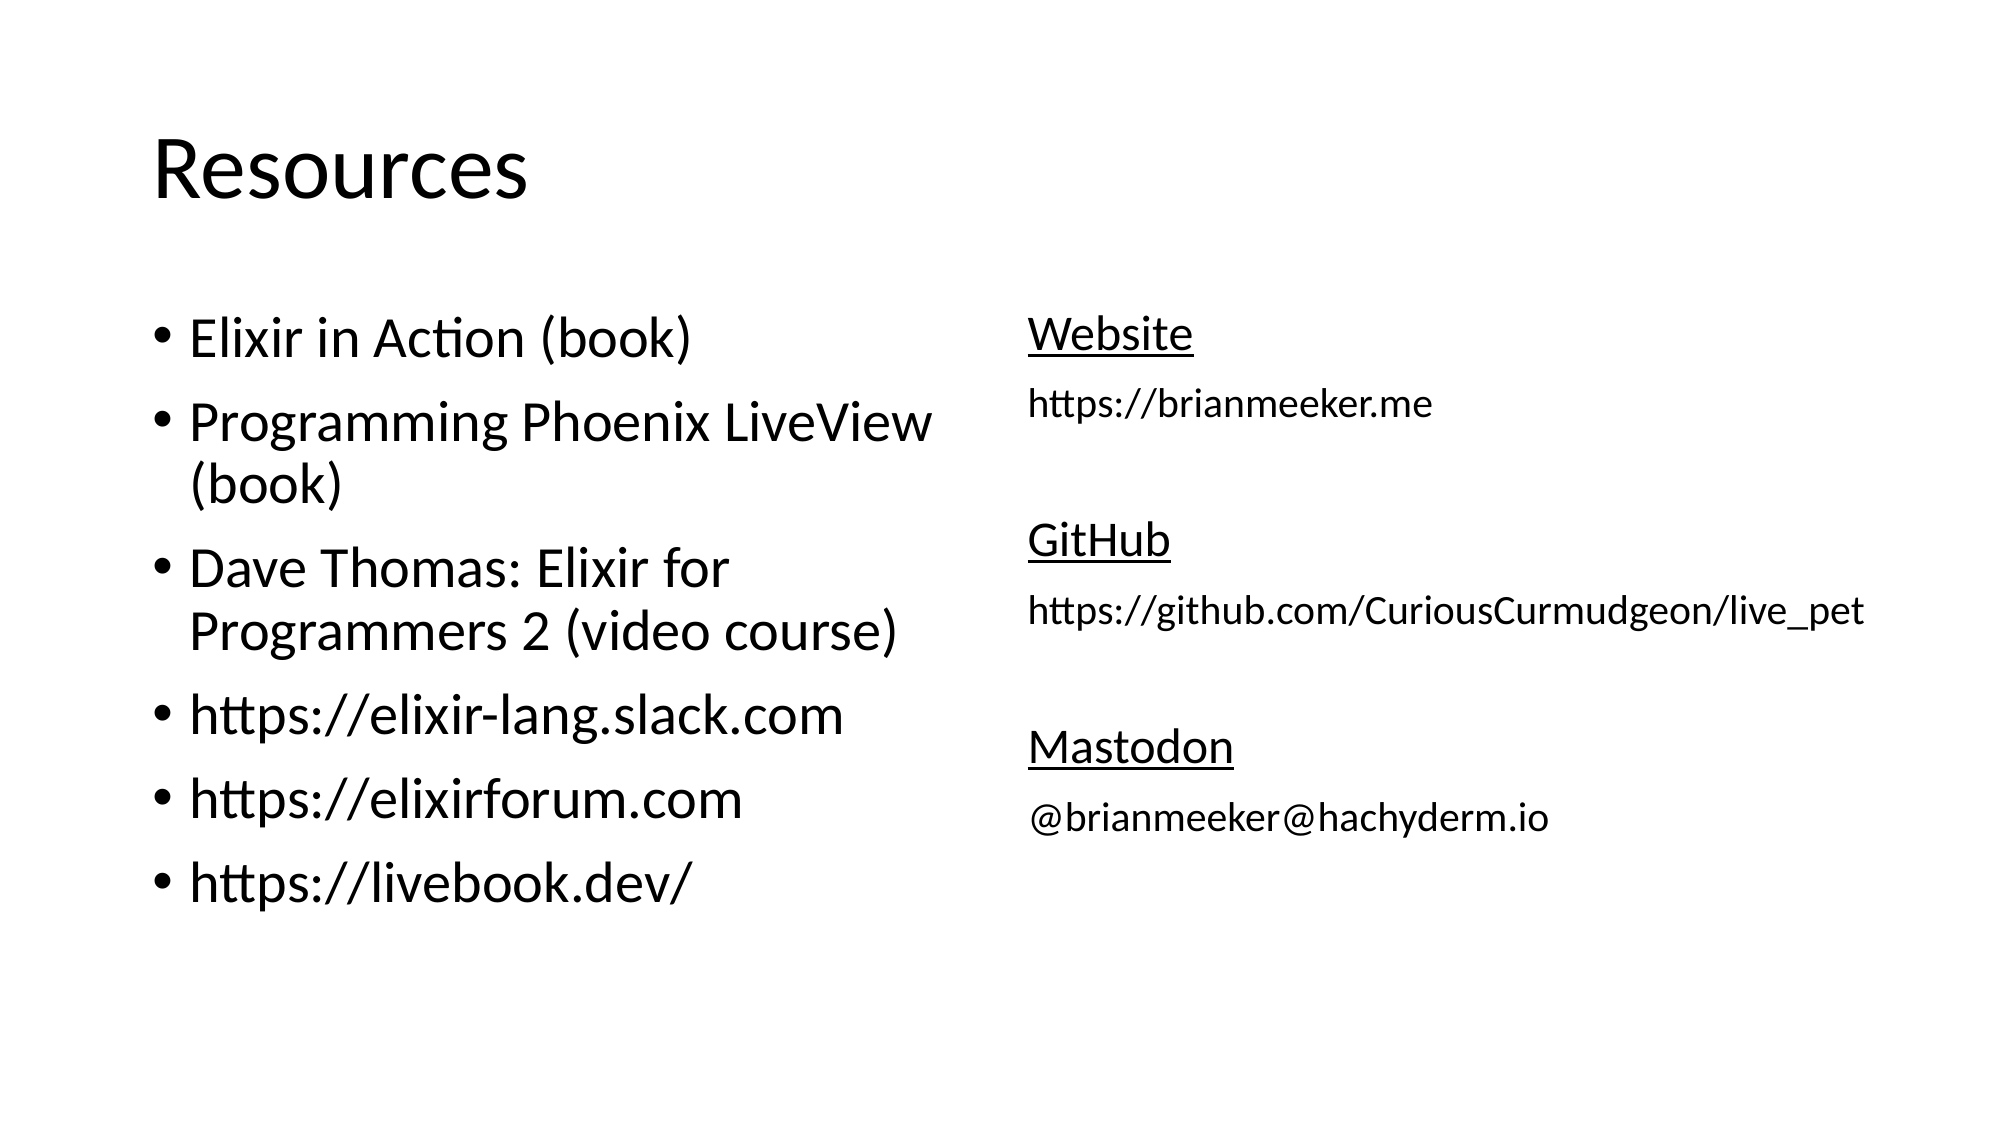

# Resources
Elixir in Action (book)
Programming Phoenix LiveView (book)
Dave Thomas: Elixir for Programmers 2 (video course)
https://elixir-lang.slack.com
https://elixirforum.com
https://livebook.dev/
Website
https://brianmeeker.me

GitHub
https://github.com/CuriousCurmudgeon/live_pet

Mastodon
@brianmeeker@hachyderm.io